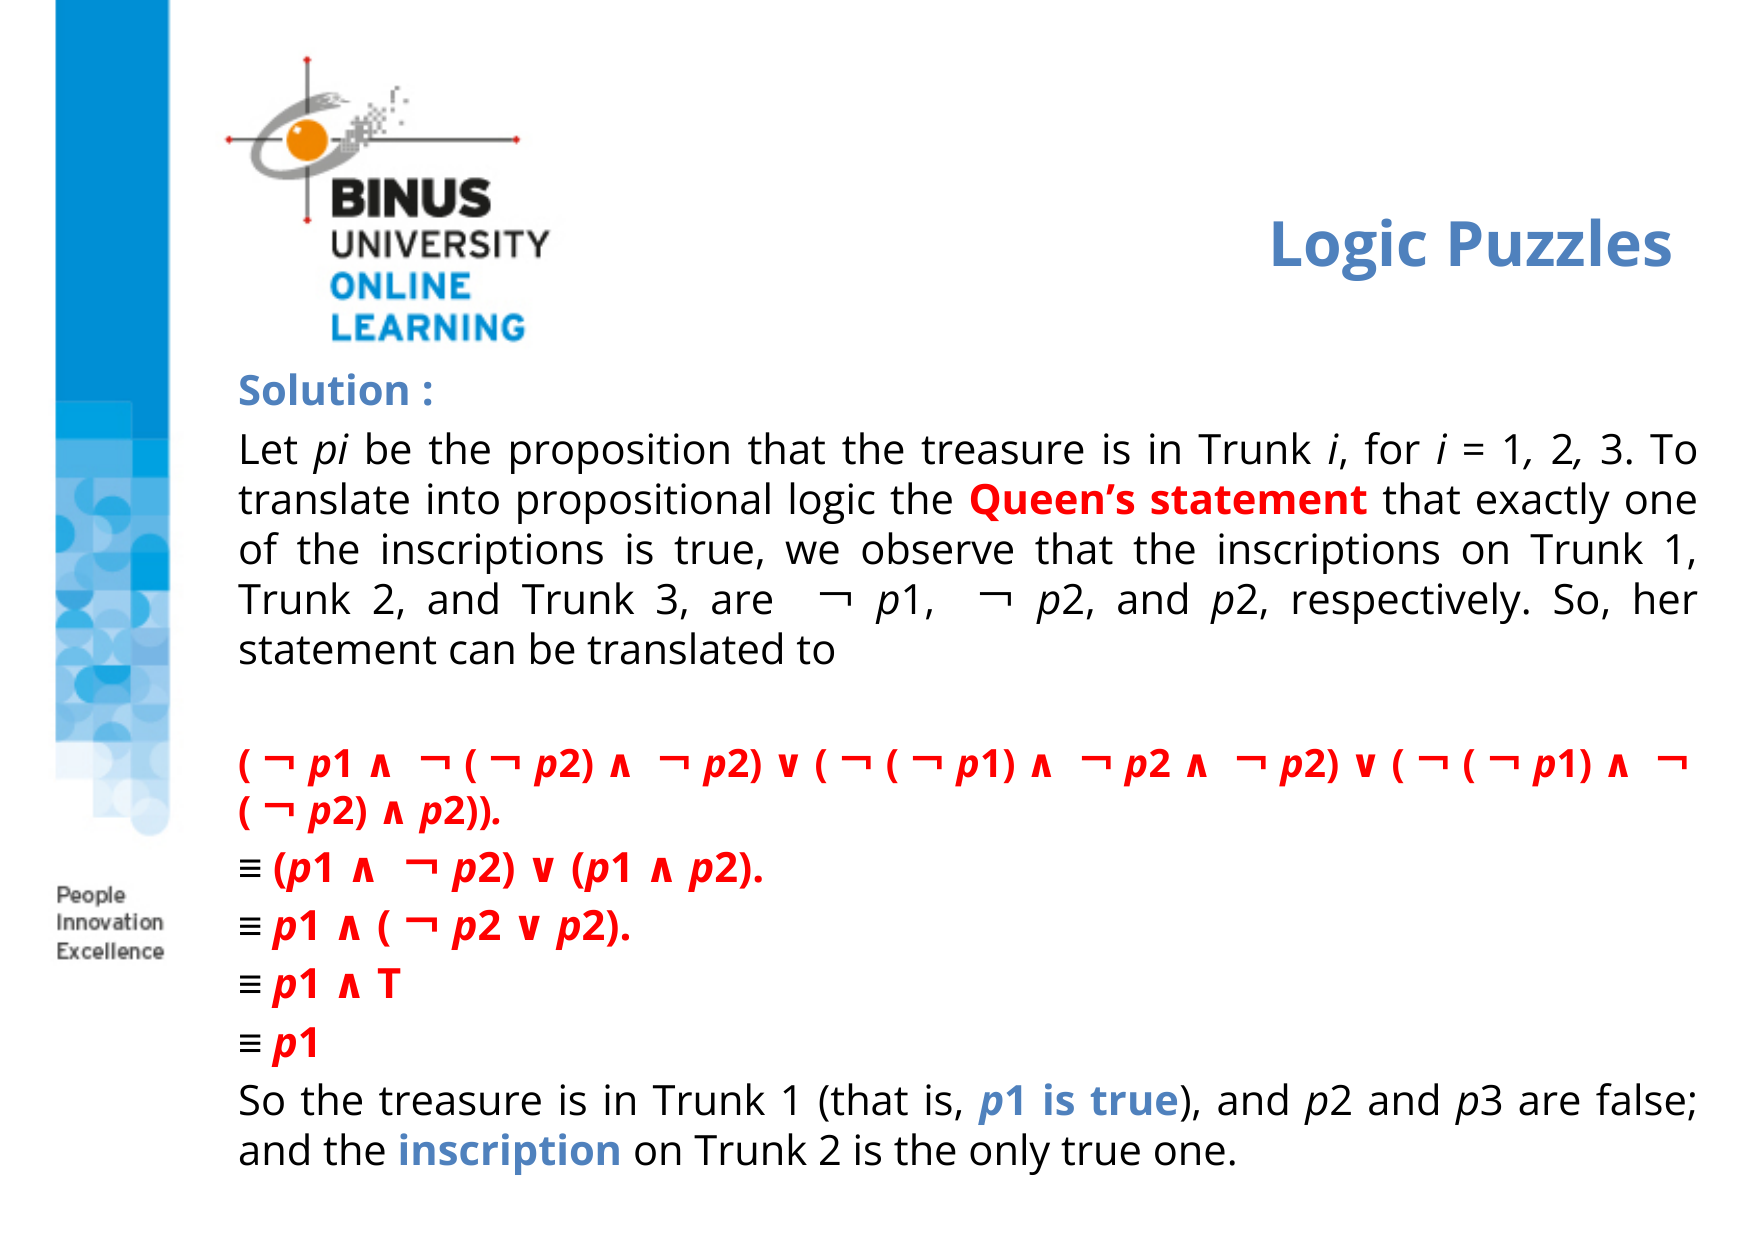

# Logic Puzzles
Solution :
Let pi be the proposition that the treasure is in Trunk i, for i = 1, 2, 3. To translate into propositional logic the Queen’s statement that exactly one of the inscriptions is true, we observe that the inscriptions on Trunk 1, Trunk 2, and Trunk 3, are ￢p1, ￢p2, and p2, respectively. So, her statement can be translated to

(￢p1 ∧ ￢(￢p2) ∧ ￢p2) ∨ (￢(￢p1) ∧ ￢p2 ∧ ￢p2) ∨ (￢(￢p1) ∧ ￢(￢p2) ∧ p2)).
≡ (p1 ∧ ￢p2) ∨ (p1 ∧ p2).
≡ p1 ∧ (￢p2 ∨ p2).
≡ p1 ∧ T
≡ p1
So the treasure is in Trunk 1 (that is, p1 is true), and p2 and p3 are false; and the inscription on Trunk 2 is the only true one.